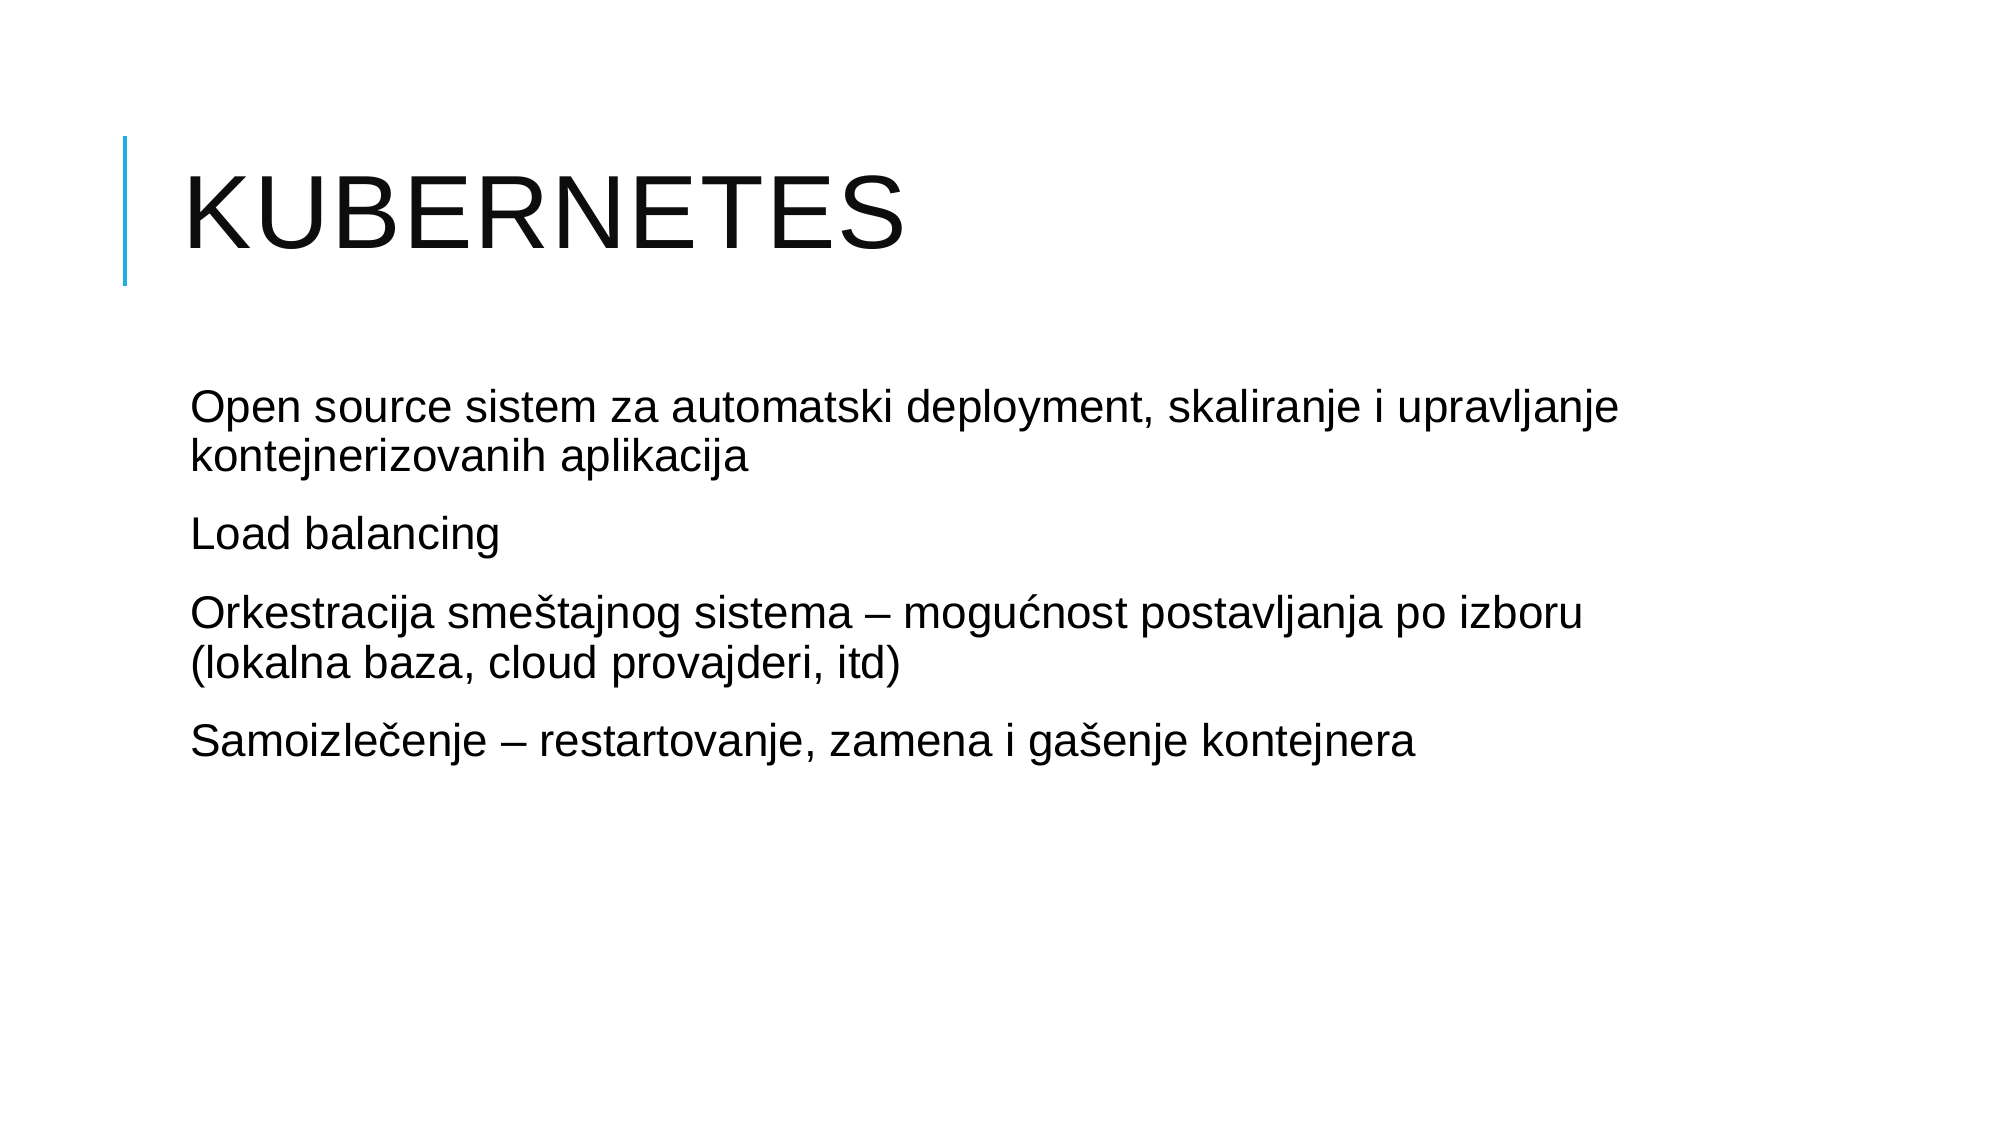

# Kubernetes
Open source sistem za automatski deployment, skaliranje i upravljanje kontejnerizovanih aplikacija
Load balancing
Orkestracija smeštajnog sistema – mogućnost postavljanja po izboru (lokalna baza, cloud provajderi, itd)
Samoizlečenje – restartovanje, zamena i gašenje kontejnera